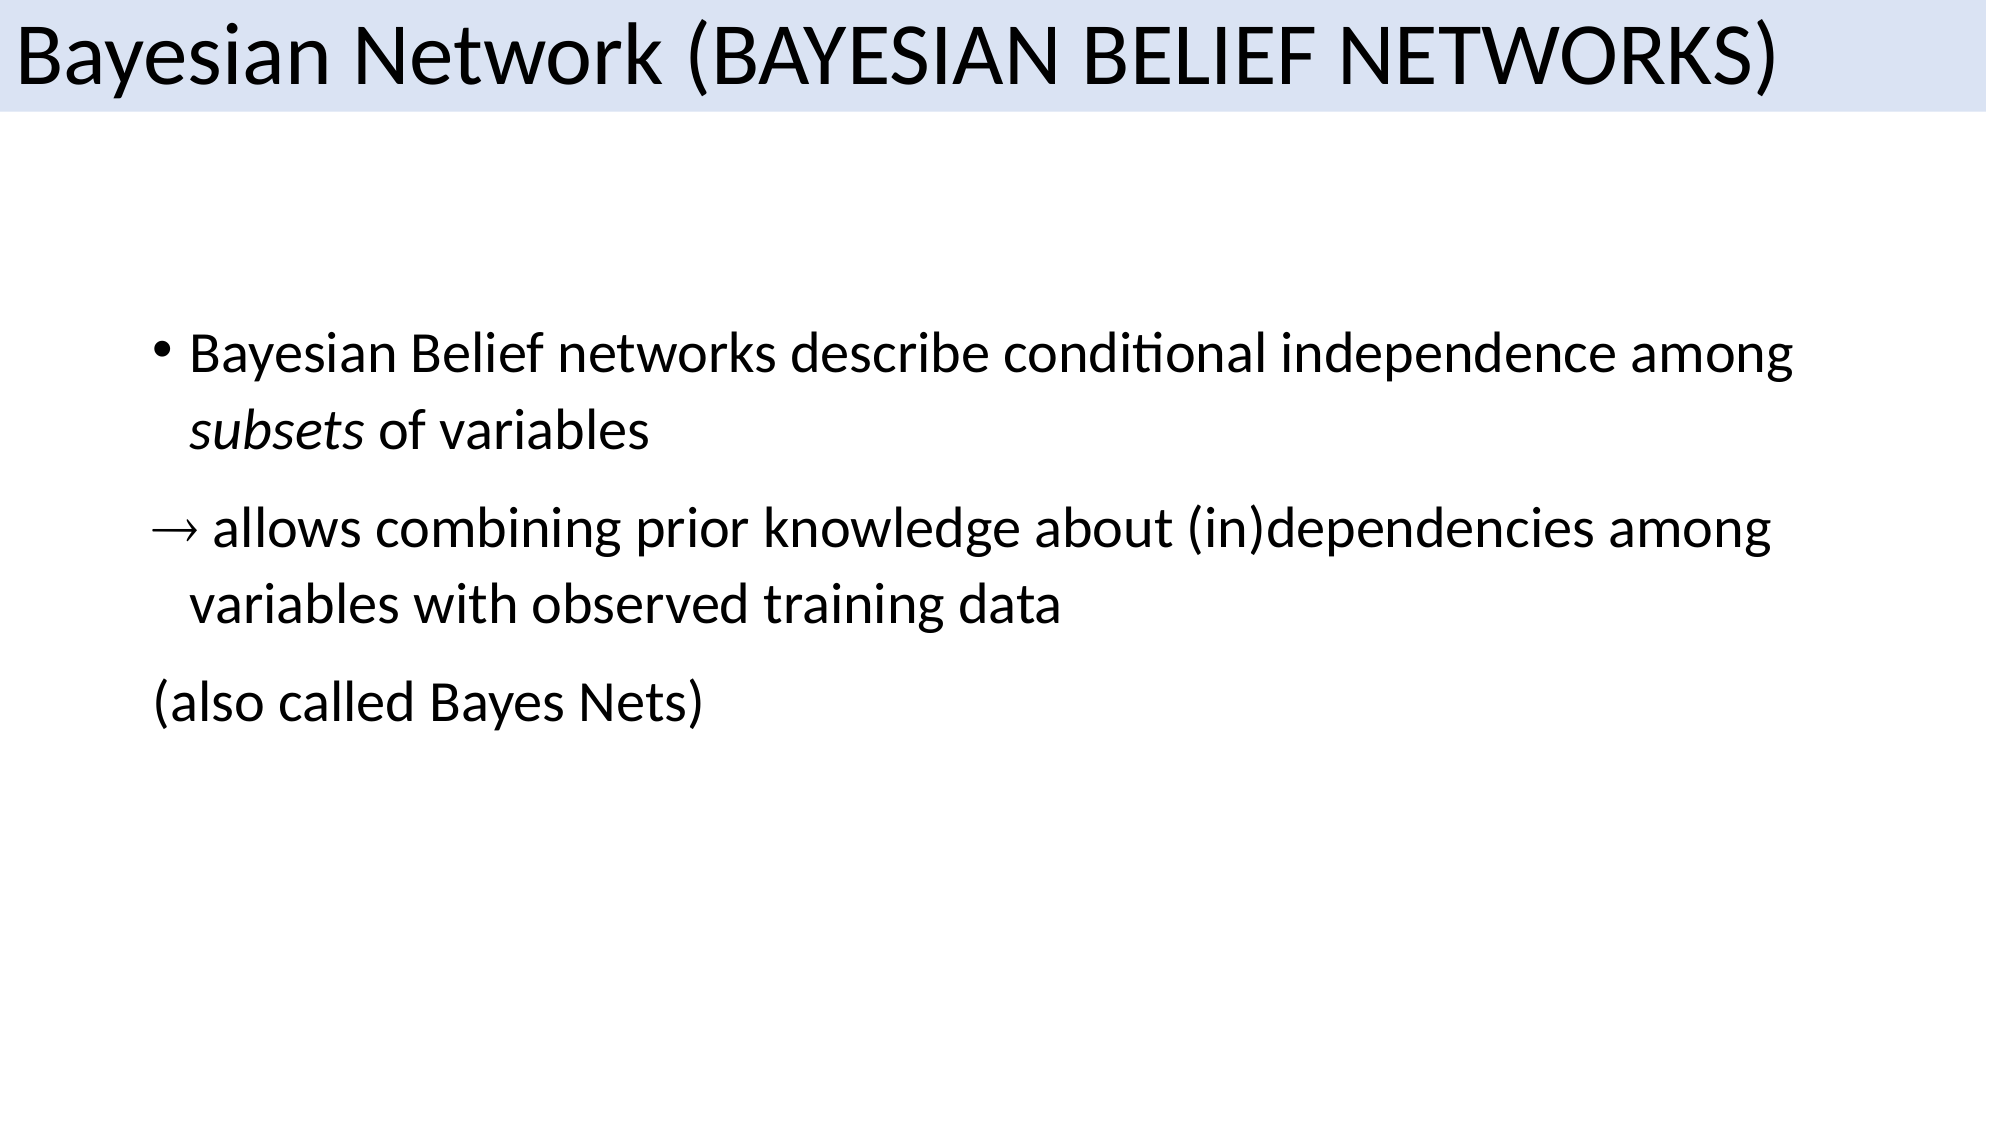

# Bayesian Network (BAYESIAN BELIEF NETWORKS)
Bayesian Belief networks describe conditional independence among subsets of variables
→ allows combining prior knowledge about (in)dependencies among variables with observed training data
(also called Bayes Nets)